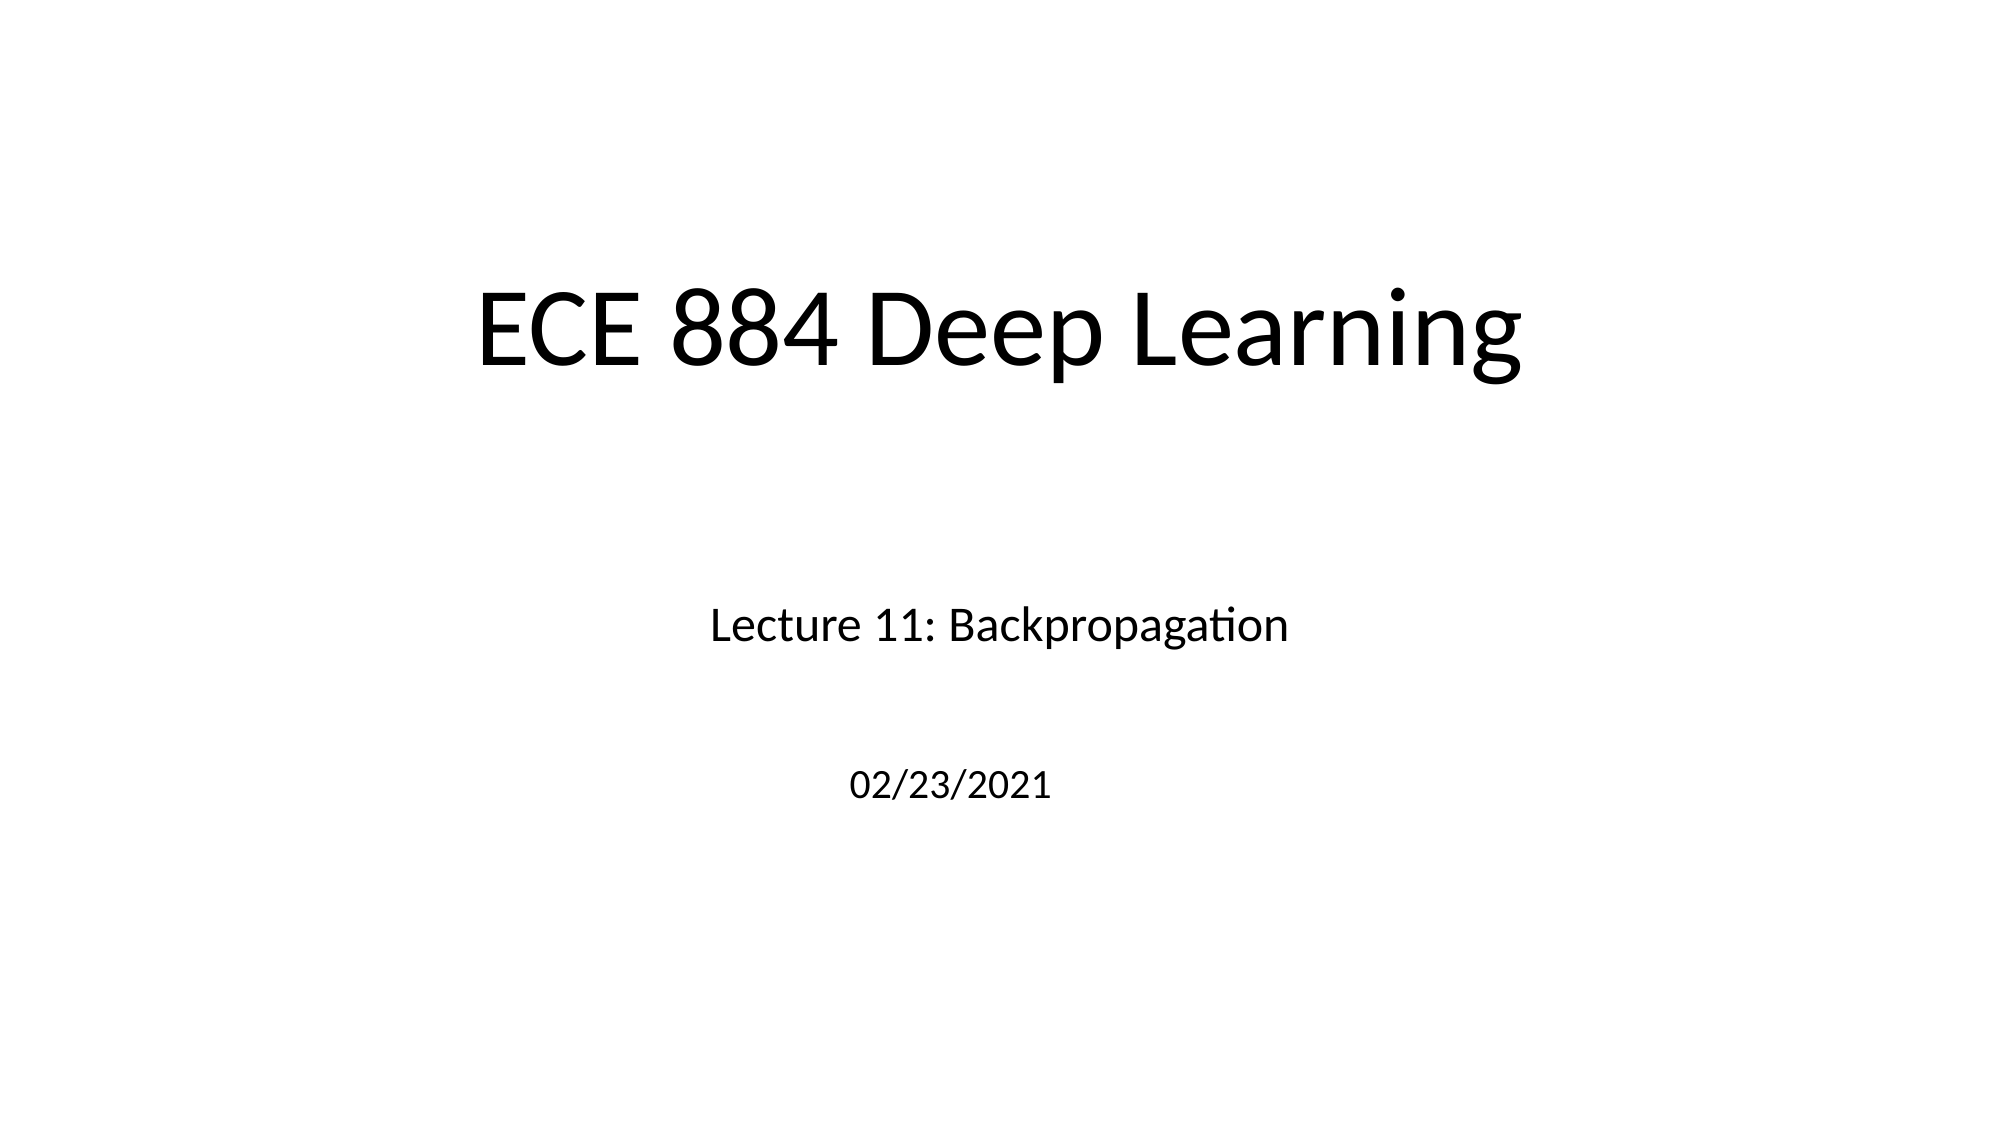

# ECE 884 Deep Learning
Lecture 11: Backpropagation
02/23/2021